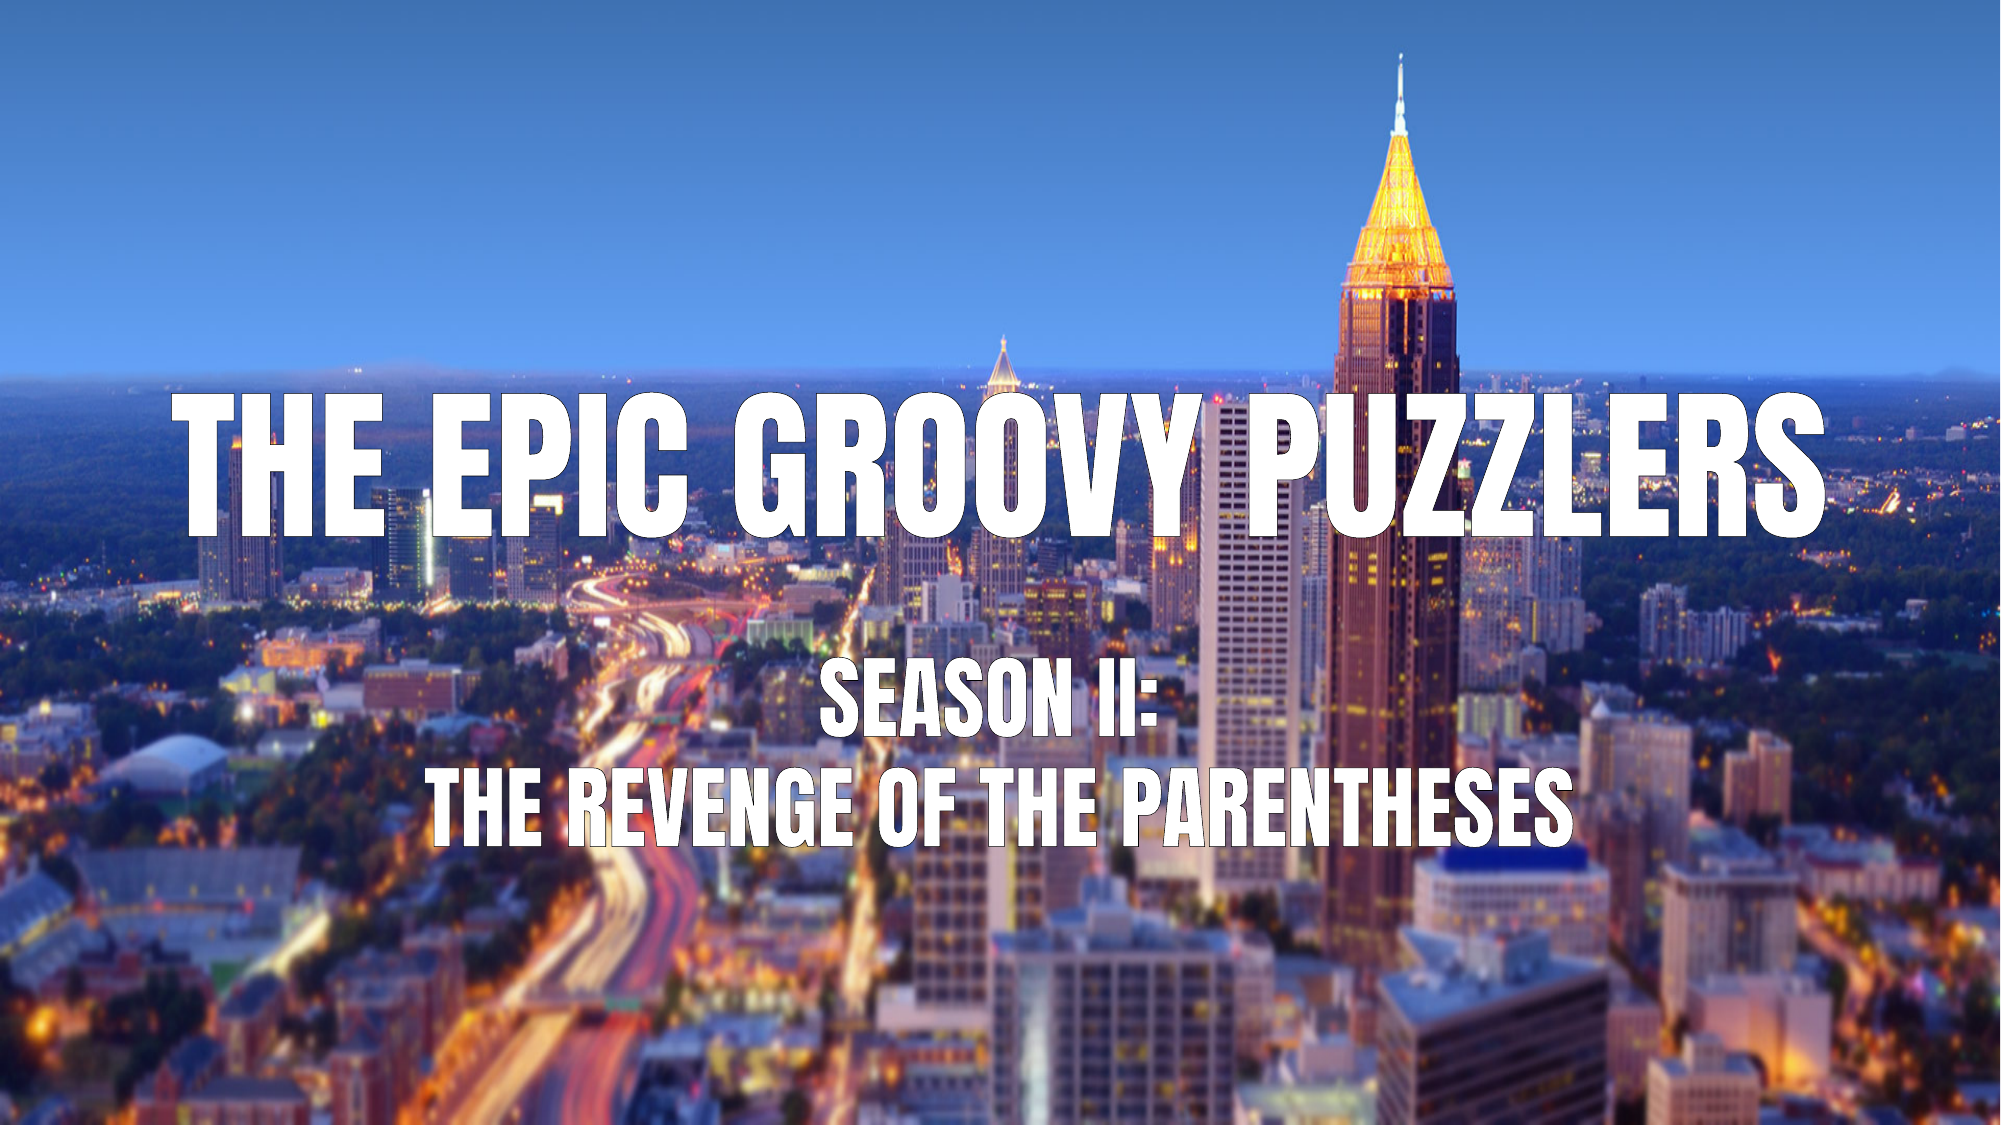

# The Epic Groovy Puzzlers
Season II:
The revenge of the parentheses